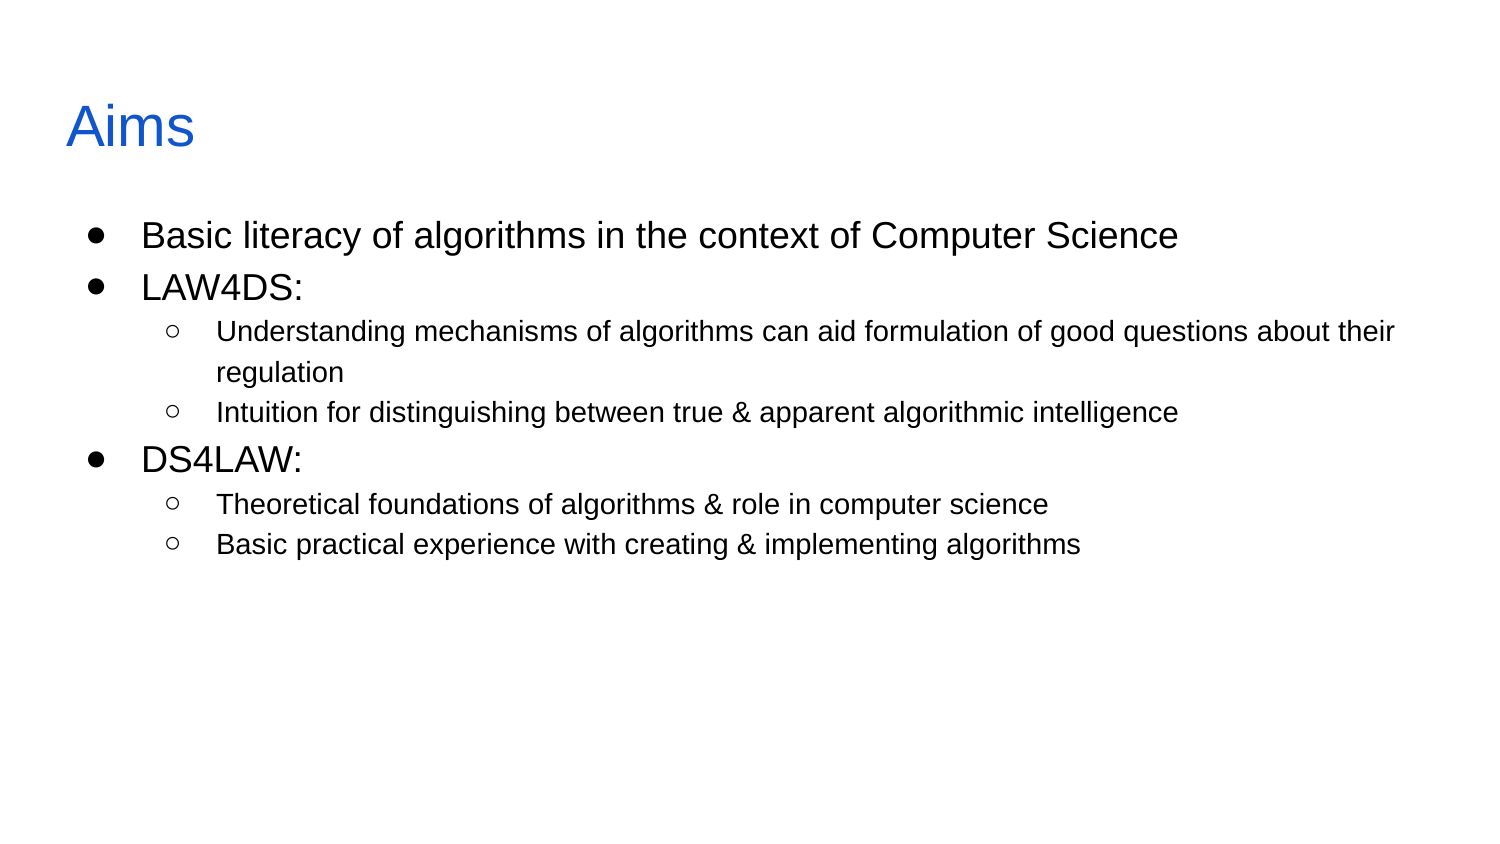

# Aims
Basic literacy of algorithms in the context of Computer Science
LAW4DS:
Understanding mechanisms of algorithms can aid formulation of good questions about their regulation
Intuition for distinguishing between true & apparent algorithmic intelligence
DS4LAW:
Theoretical foundations of algorithms & role in computer science
Basic practical experience with creating & implementing algorithms